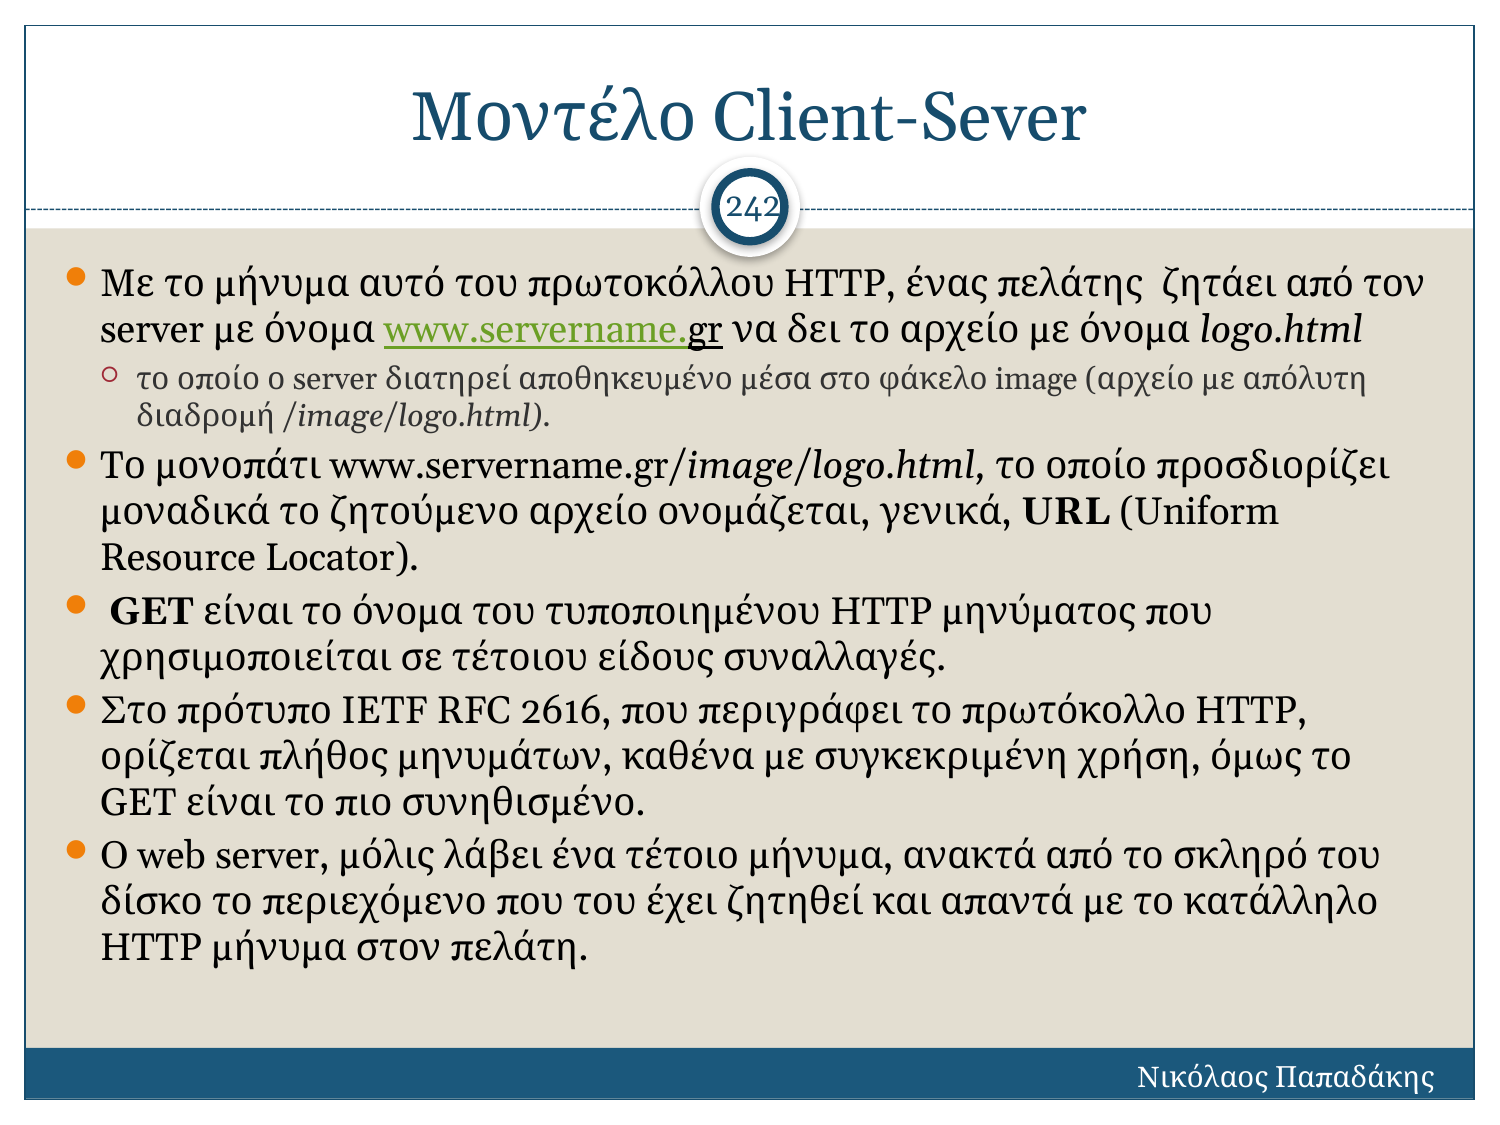

# Μοντέλο Client-Sever
242
Με το μήνυμα αυτό του πρωτοκόλλου ΗΤΤΡ, ένας πελάτης  ζητάει από τον server με όνομα www.servername.gr να δει το αρχείο με όνομα logo.html
το οποίο ο server διατηρεί αποθηκευμένο μέσα στο φάκελο image (αρχείο με απόλυτη διαδρομή /image/logo.html).
Το μονοπάτι www.servername.gr/image/logo.html, το οποίο προσδιορίζει μοναδικά το ζητούμενο αρχείο ονομάζεται, γενικά, URL (Uniform Resource Locator).
 GET είναι το όνομα του τυποποιημένου HTTP μηνύματος που χρησιμοποιείται σε τέτοιου είδους συναλλαγές.
Στο πρότυπο IETF RFC 2616, που περιγράφει το πρωτόκολλο ΗΤΤΡ, ορίζεται πλήθος μηνυμάτων, καθένα με συγκεκριμένη χρήση, όμως το GET είναι το πιο συνηθισμένο.
Ο web server, μόλις λάβει ένα τέτοιο μήνυμα, ανακτά από το σκληρό του δίσκο το περιεχόμενο που του έχει ζητηθεί και απαντά με το κατάλληλο ΗΤΤΡ μήνυμα στον πελάτη.

Νικόλαος Παπαδάκης